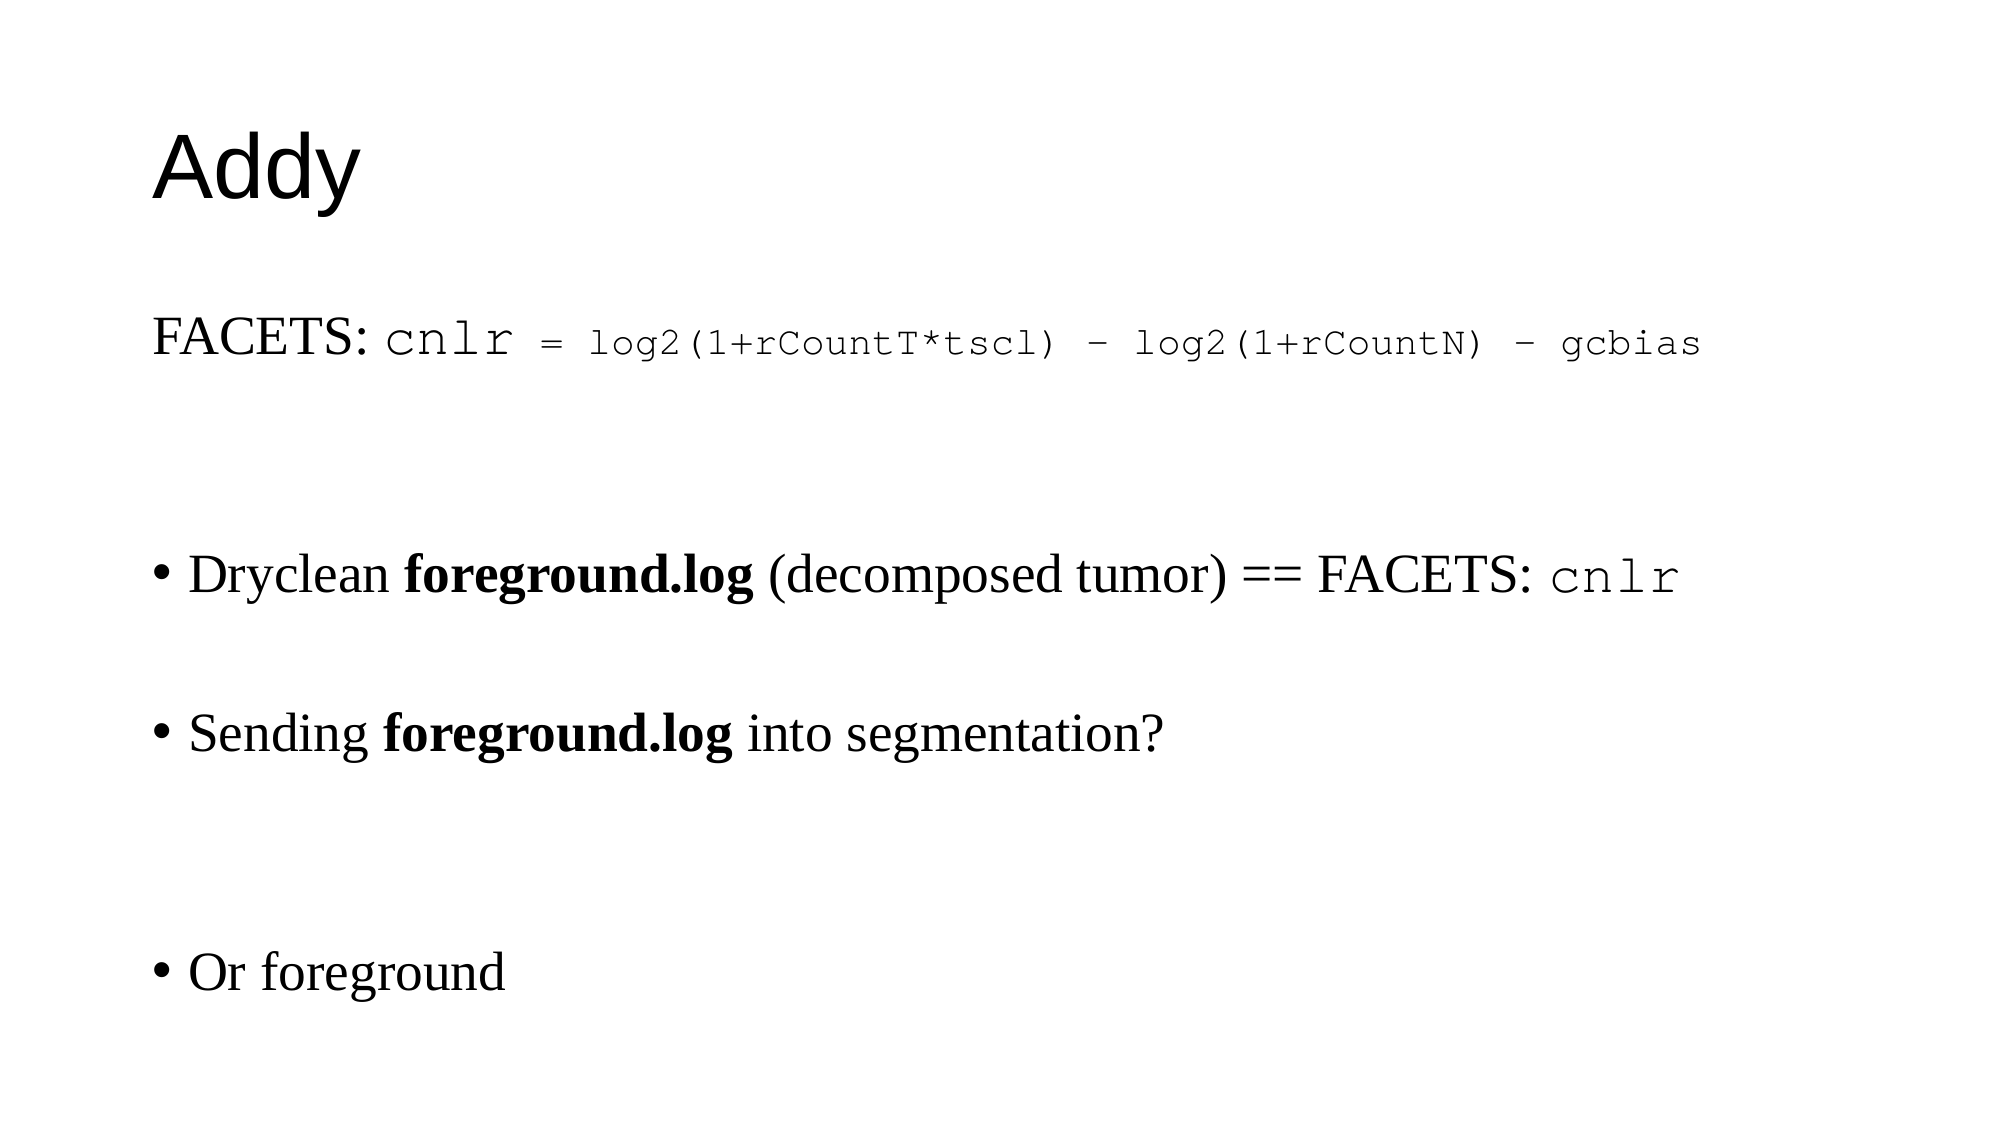

# Addy
FACETS: cnlr = log2(1+rCountT*tscl) - log2(1+rCountN) - gcbias

Dryclean foreground.log (decomposed tumor) == FACETS: cnlr

Sending foreground.log into segmentation?

Or foreground